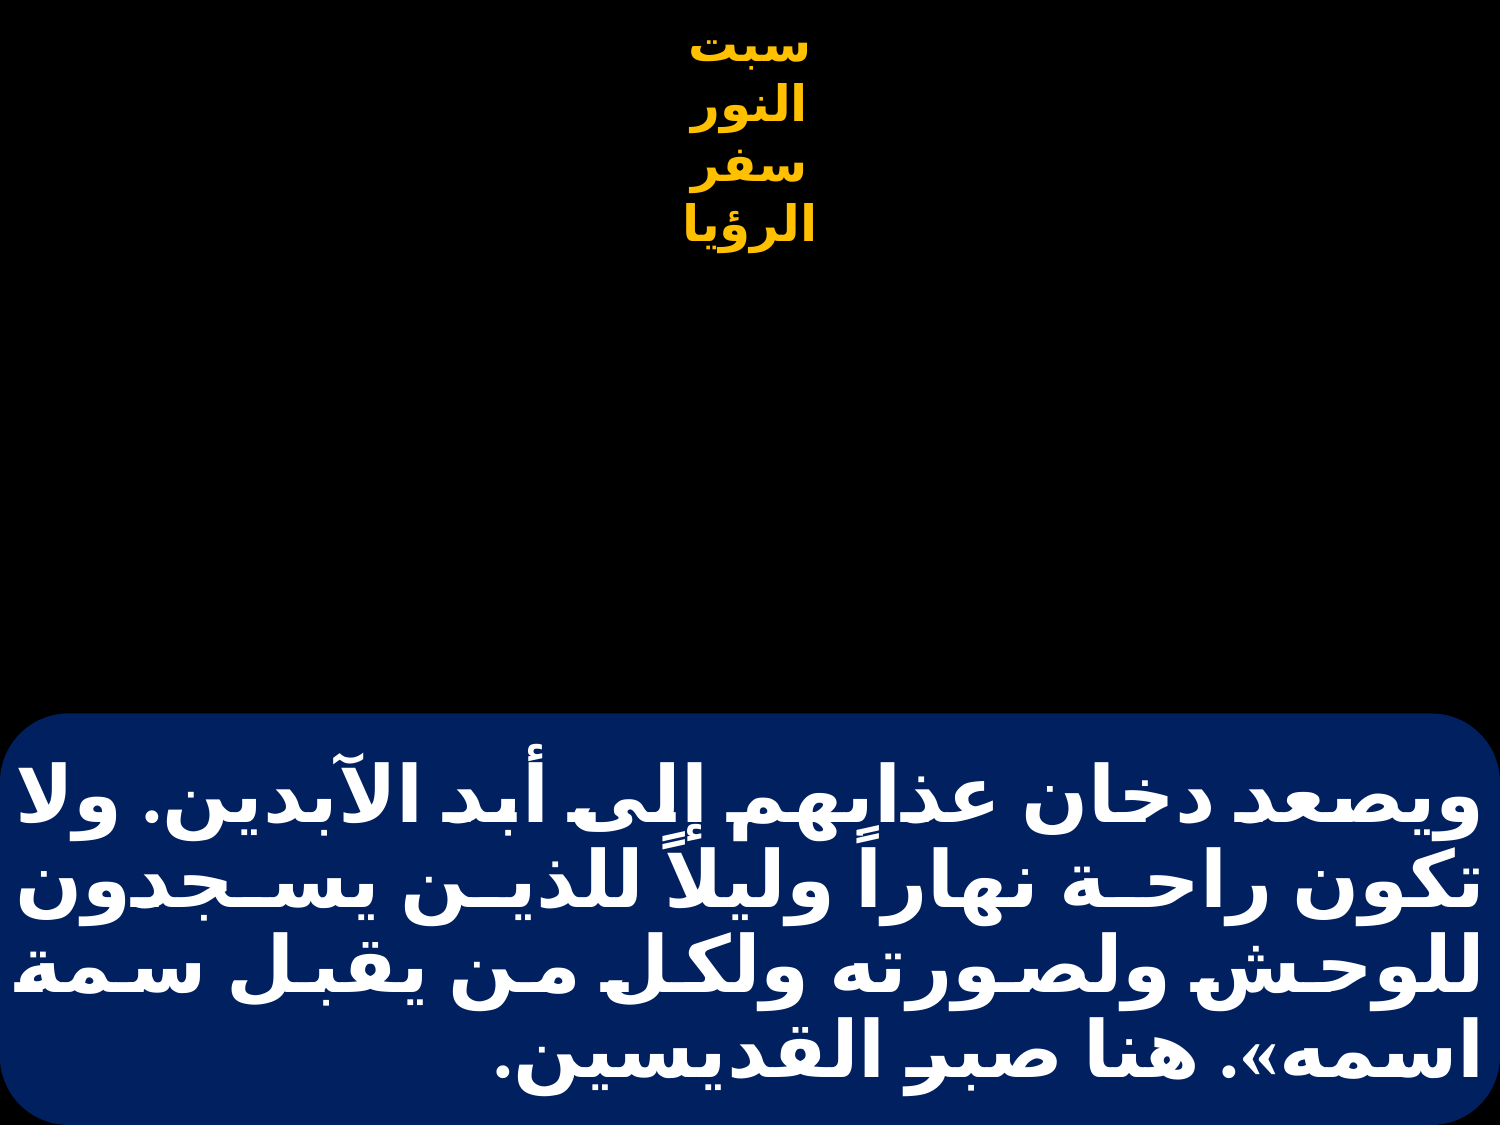

# ويصعد دخان عذابهم إلى أبد الآبدين. ولا تكون راحة نهاراً وليلاً للذين يسجدون للوحش ولصورته ولكل من يقبل سمة اسمه». هنا صبر القديسين.